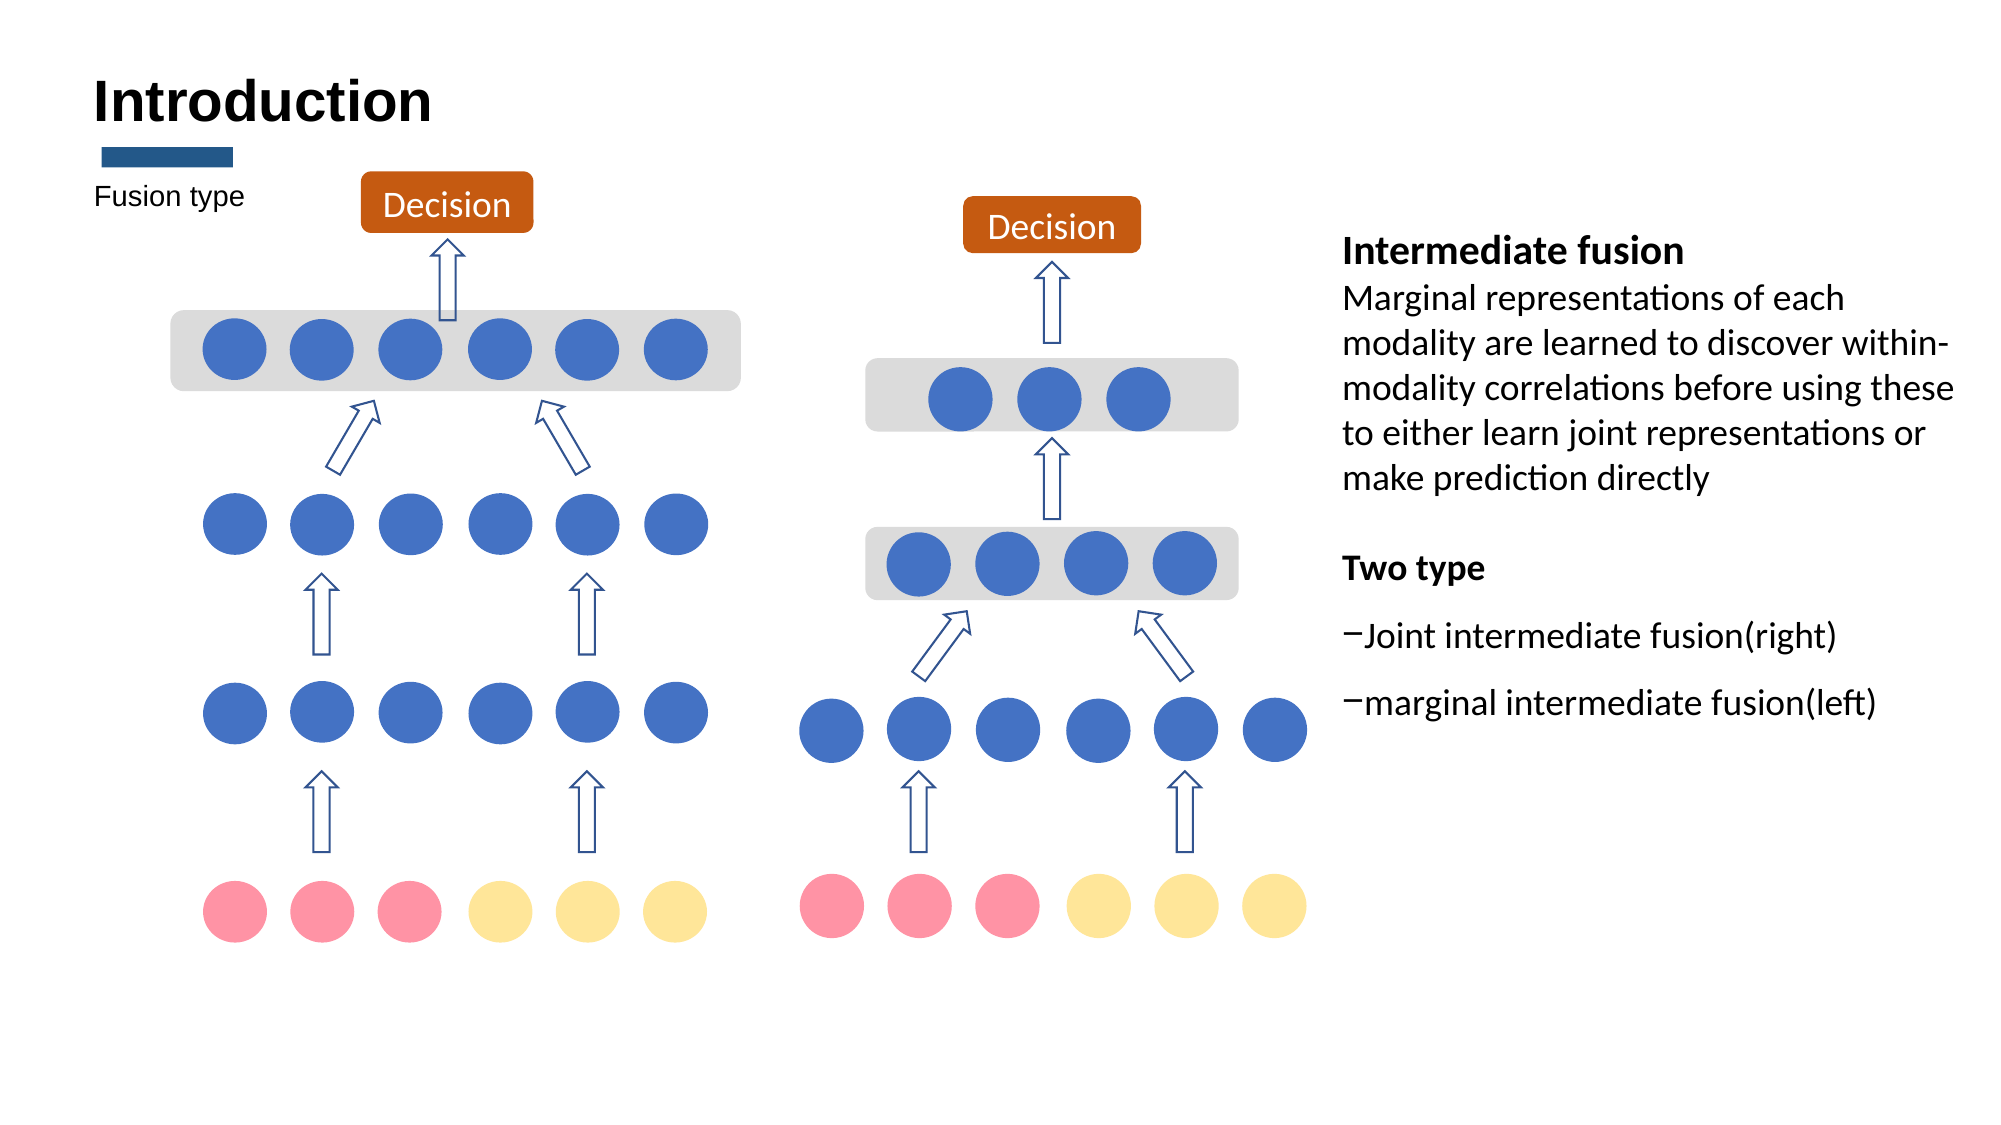

Introduction

Decision
Fusion type
Decision
Intermediate fusion
Marginal representations of each modality are learned to discover within-modality correlations before using these to either learn joint representations or make prediction directly

Two type
Joint intermediate fusion(right)
marginal intermediate fusion(left)